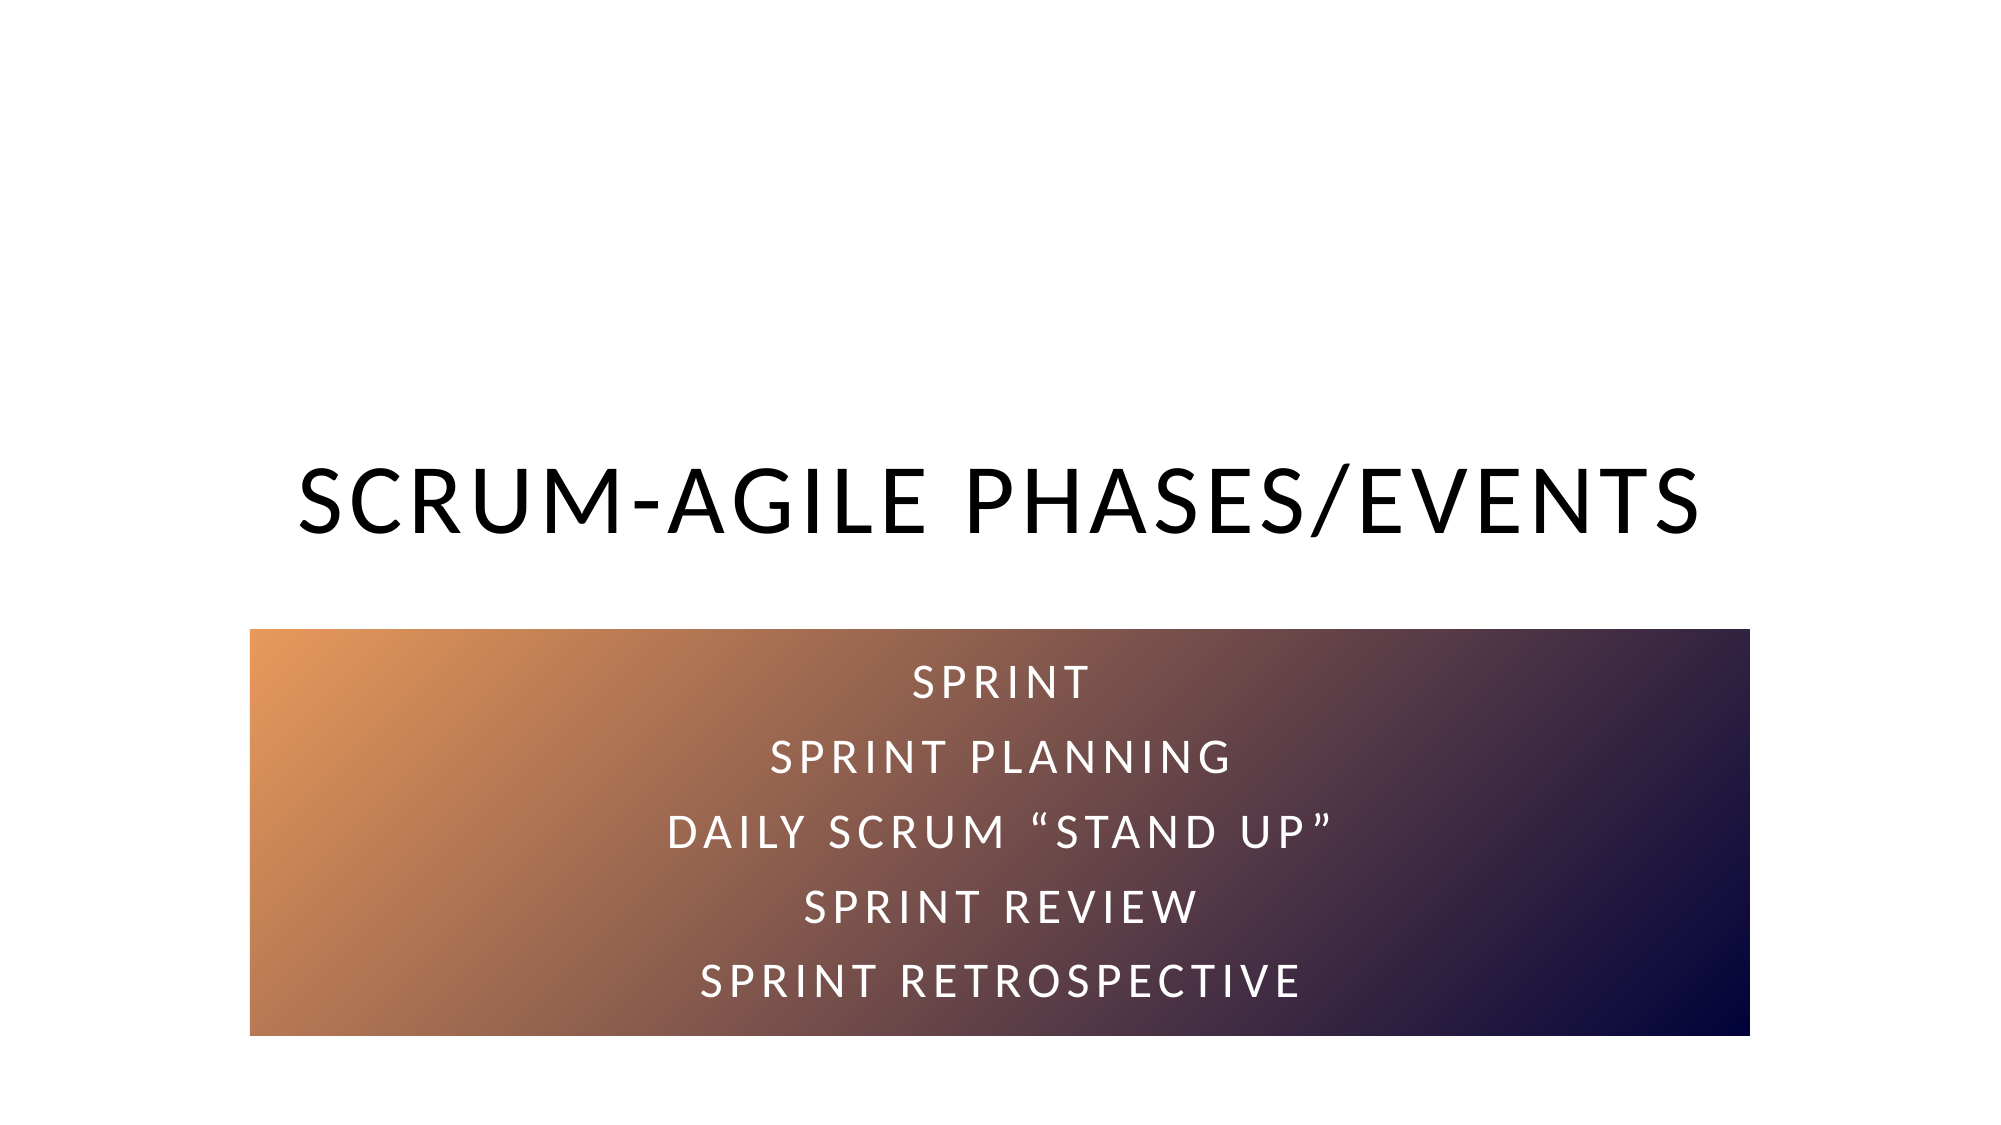

# Scrum-Agile Phases/Events
Sprint
Sprint Planning
Daily Scrum “Stand Up”
Sprint Review
Sprint Retrospective